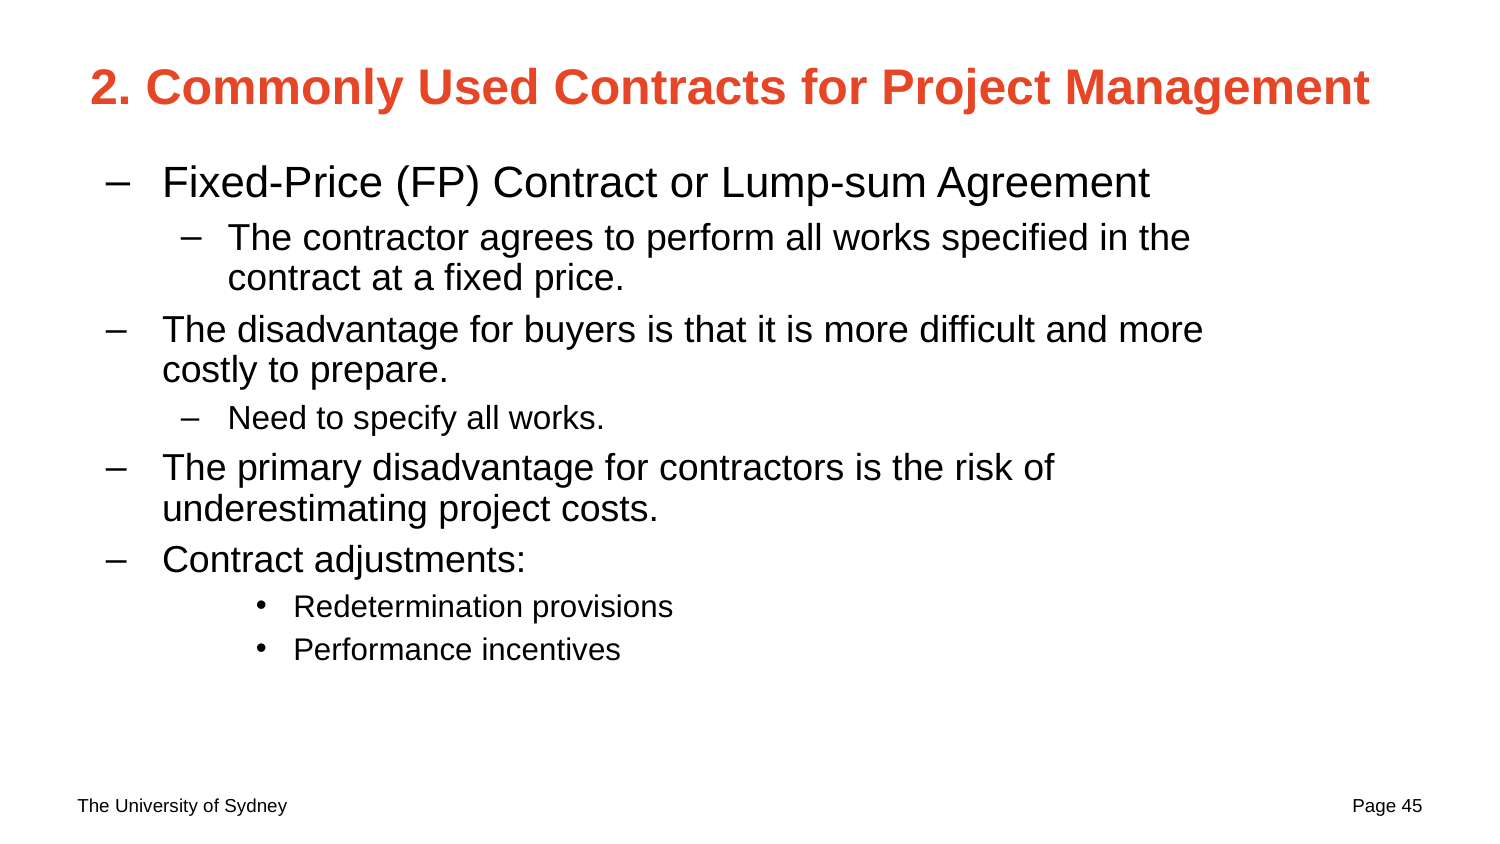

# 2. Commonly Used Contracts for Project Management
Fixed-Price (FP) Contract or Lump-sum Agreement
The contractor agrees to perform all works specified in the contract at a fixed price.
The disadvantage for buyers is that it is more difficult and more costly to prepare.
Need to specify all works.
The primary disadvantage for contractors is the risk of underestimating project costs.
Contract adjustments:
Redetermination provisions
Performance incentives